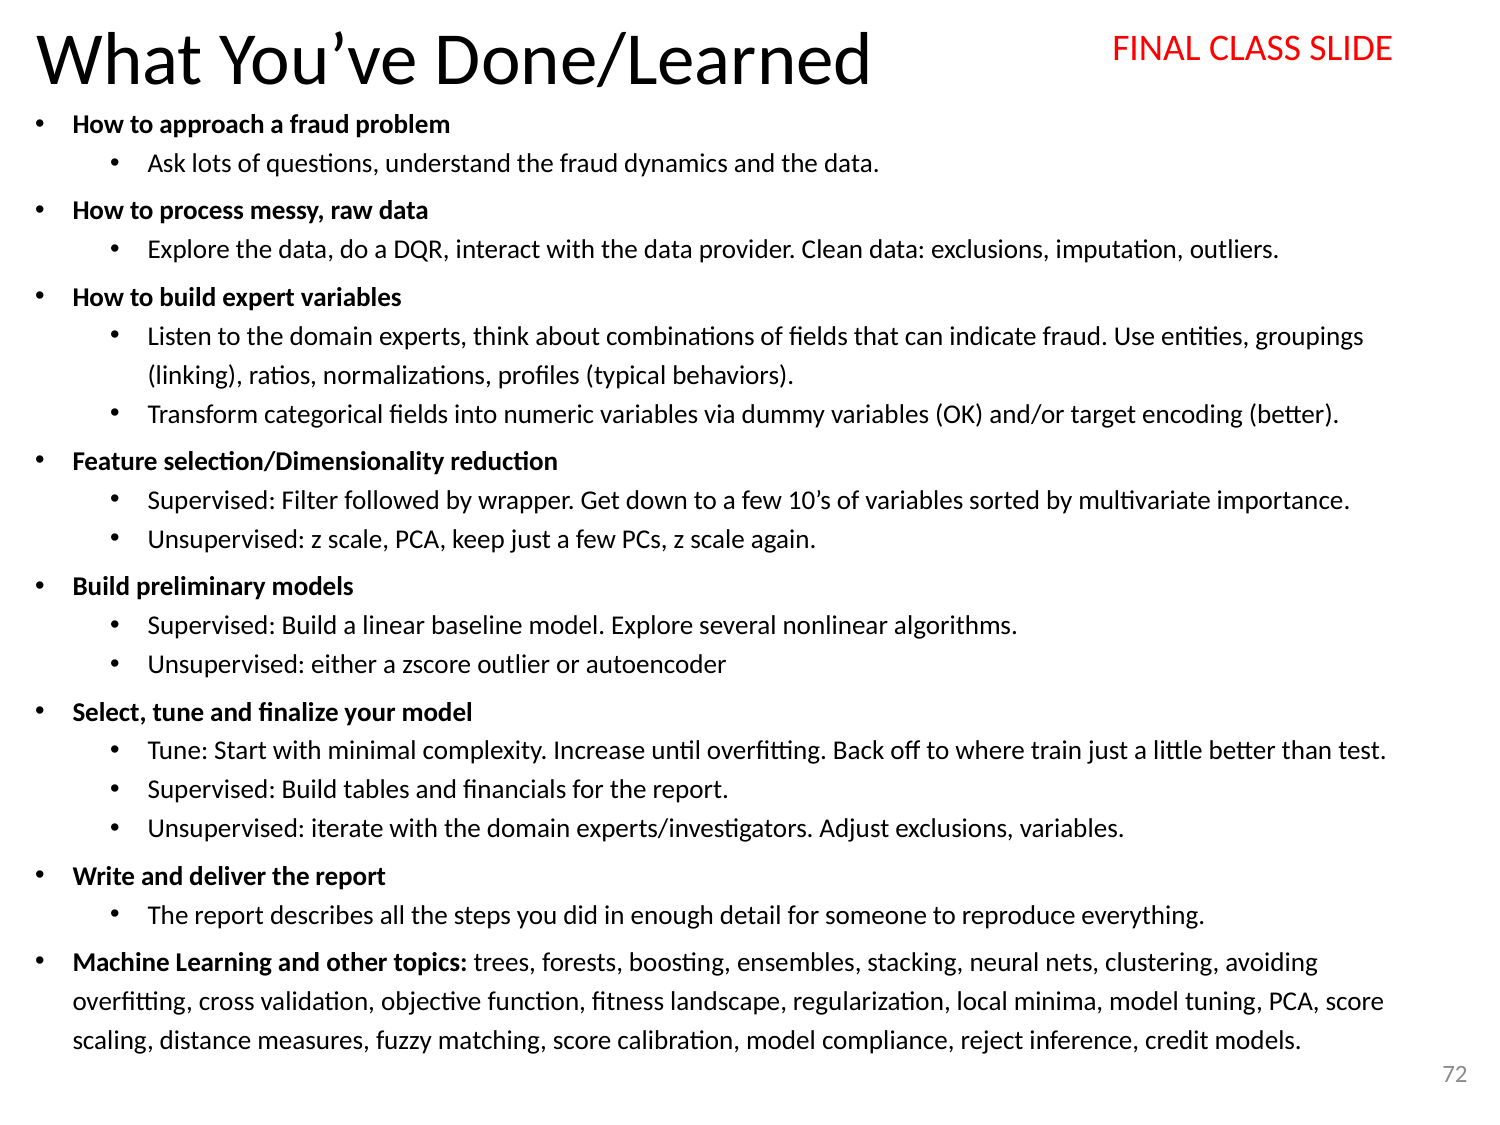

# What You’ve Done/Learned
FINAL CLASS SLIDE
How to approach a fraud problem
Ask lots of questions, understand the fraud dynamics and the data.
How to process messy, raw data
Explore the data, do a DQR, interact with the data provider. Clean data: exclusions, imputation, outliers.
How to build expert variables
Listen to the domain experts, think about combinations of fields that can indicate fraud. Use entities, groupings (linking), ratios, normalizations, profiles (typical behaviors).
Transform categorical fields into numeric variables via dummy variables (OK) and/or target encoding (better).
Feature selection/Dimensionality reduction
Supervised: Filter followed by wrapper. Get down to a few 10’s of variables sorted by multivariate importance.
Unsupervised: z scale, PCA, keep just a few PCs, z scale again.
Build preliminary models
Supervised: Build a linear baseline model. Explore several nonlinear algorithms.
Unsupervised: either a zscore outlier or autoencoder
Select, tune and finalize your model
Tune: Start with minimal complexity. Increase until overfitting. Back off to where train just a little better than test.
Supervised: Build tables and financials for the report.
Unsupervised: iterate with the domain experts/investigators. Adjust exclusions, variables.
Write and deliver the report
The report describes all the steps you did in enough detail for someone to reproduce everything.
Machine Learning and other topics: trees, forests, boosting, ensembles, stacking, neural nets, clustering, avoiding overfitting, cross validation, objective function, fitness landscape, regularization, local minima, model tuning, PCA, score scaling, distance measures, fuzzy matching, score calibration, model compliance, reject inference, credit models.
72